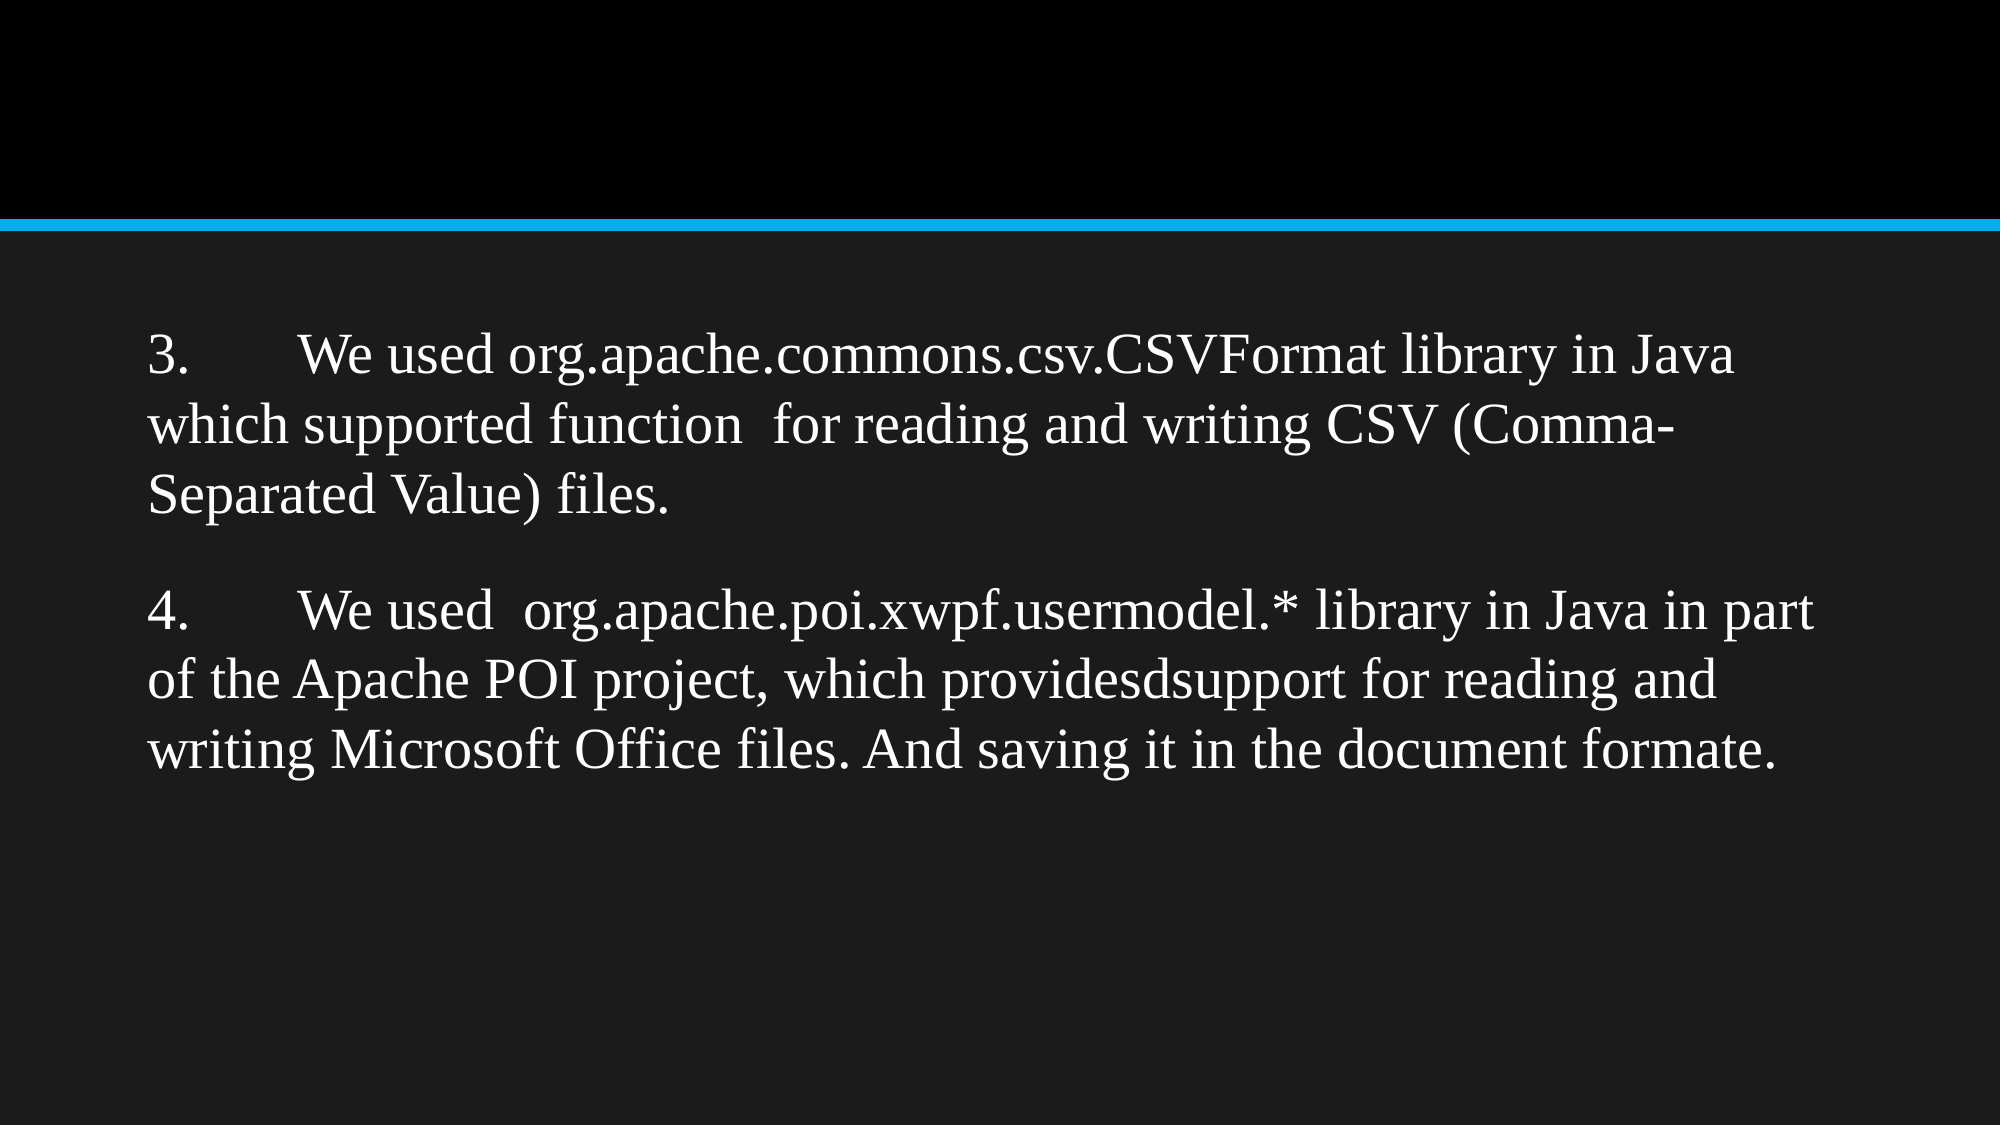

3.	We used org.apache.commons.csv.CSVFormat library in Java which supported function  for reading and writing CSV (Comma-Separated Value) files.
4.	We used  org.apache.poi.xwpf.usermodel.* library in Java in part of the Apache POI project, which providesdsupport for reading and writing Microsoft Office files. And saving it in the document formate.